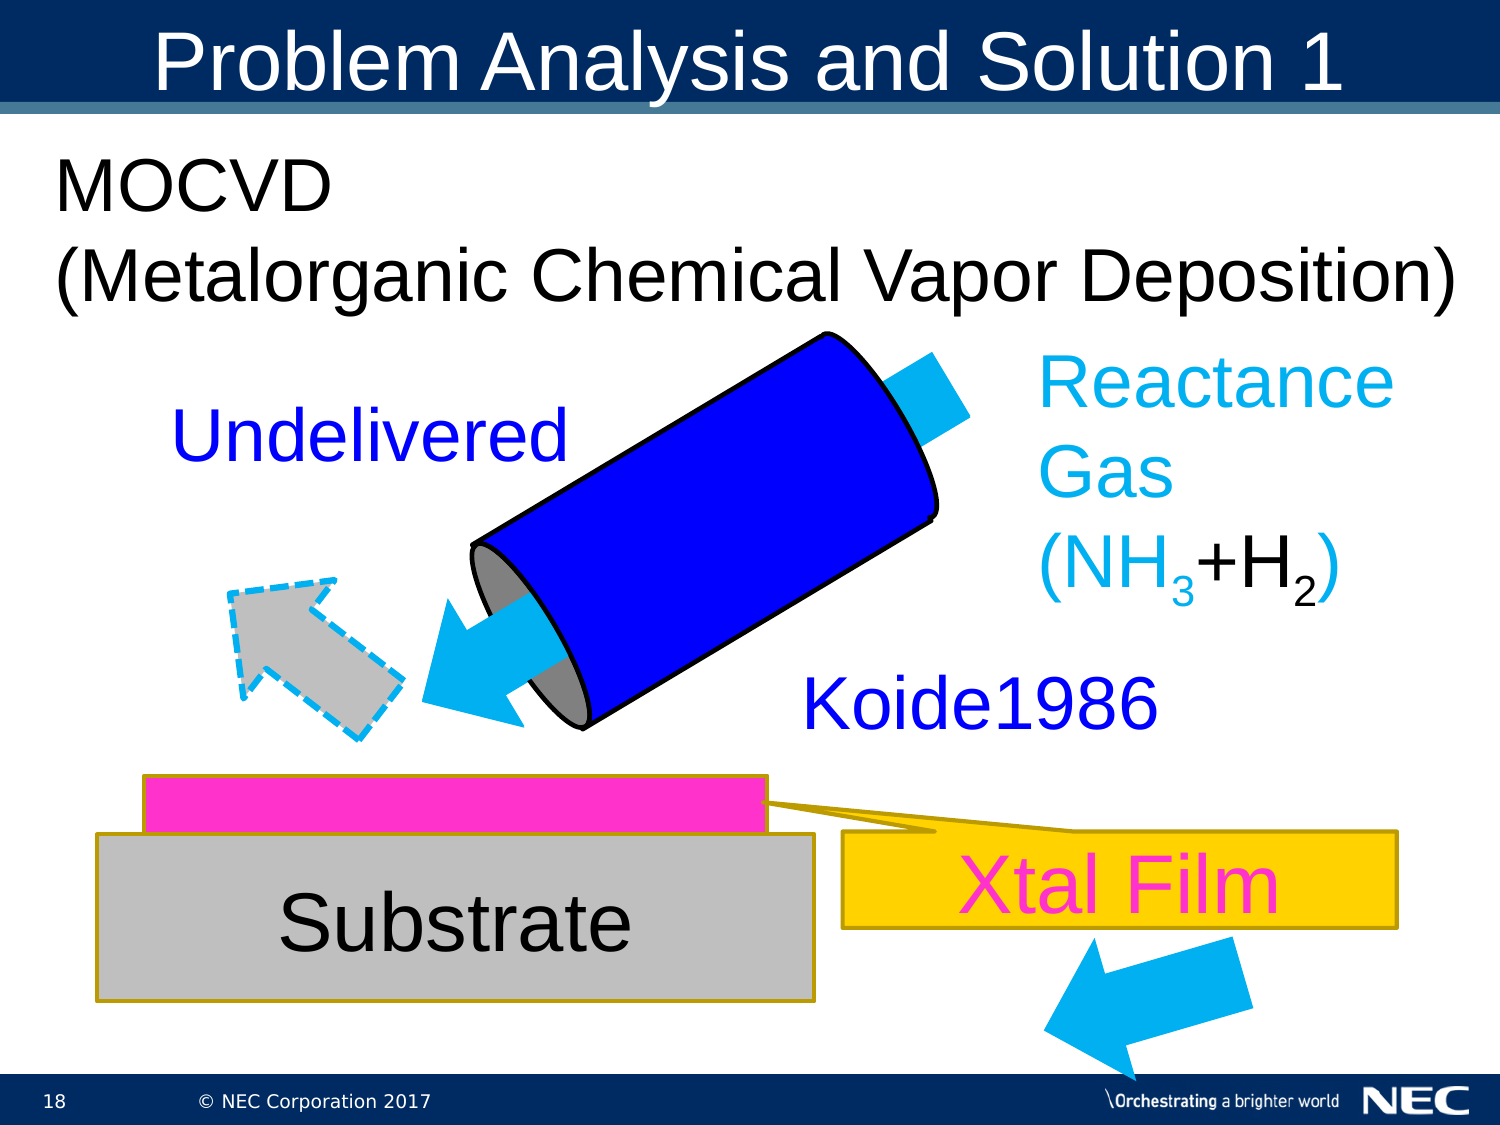

# Problem Analysis and Solution 1
MOCVD
(Metalorganic Chemical Vapor Deposition)
Delivery
Tube
Reactance Gas (NH3+H2)
Undelivered

Koide1986

Xtal Film
Substrate